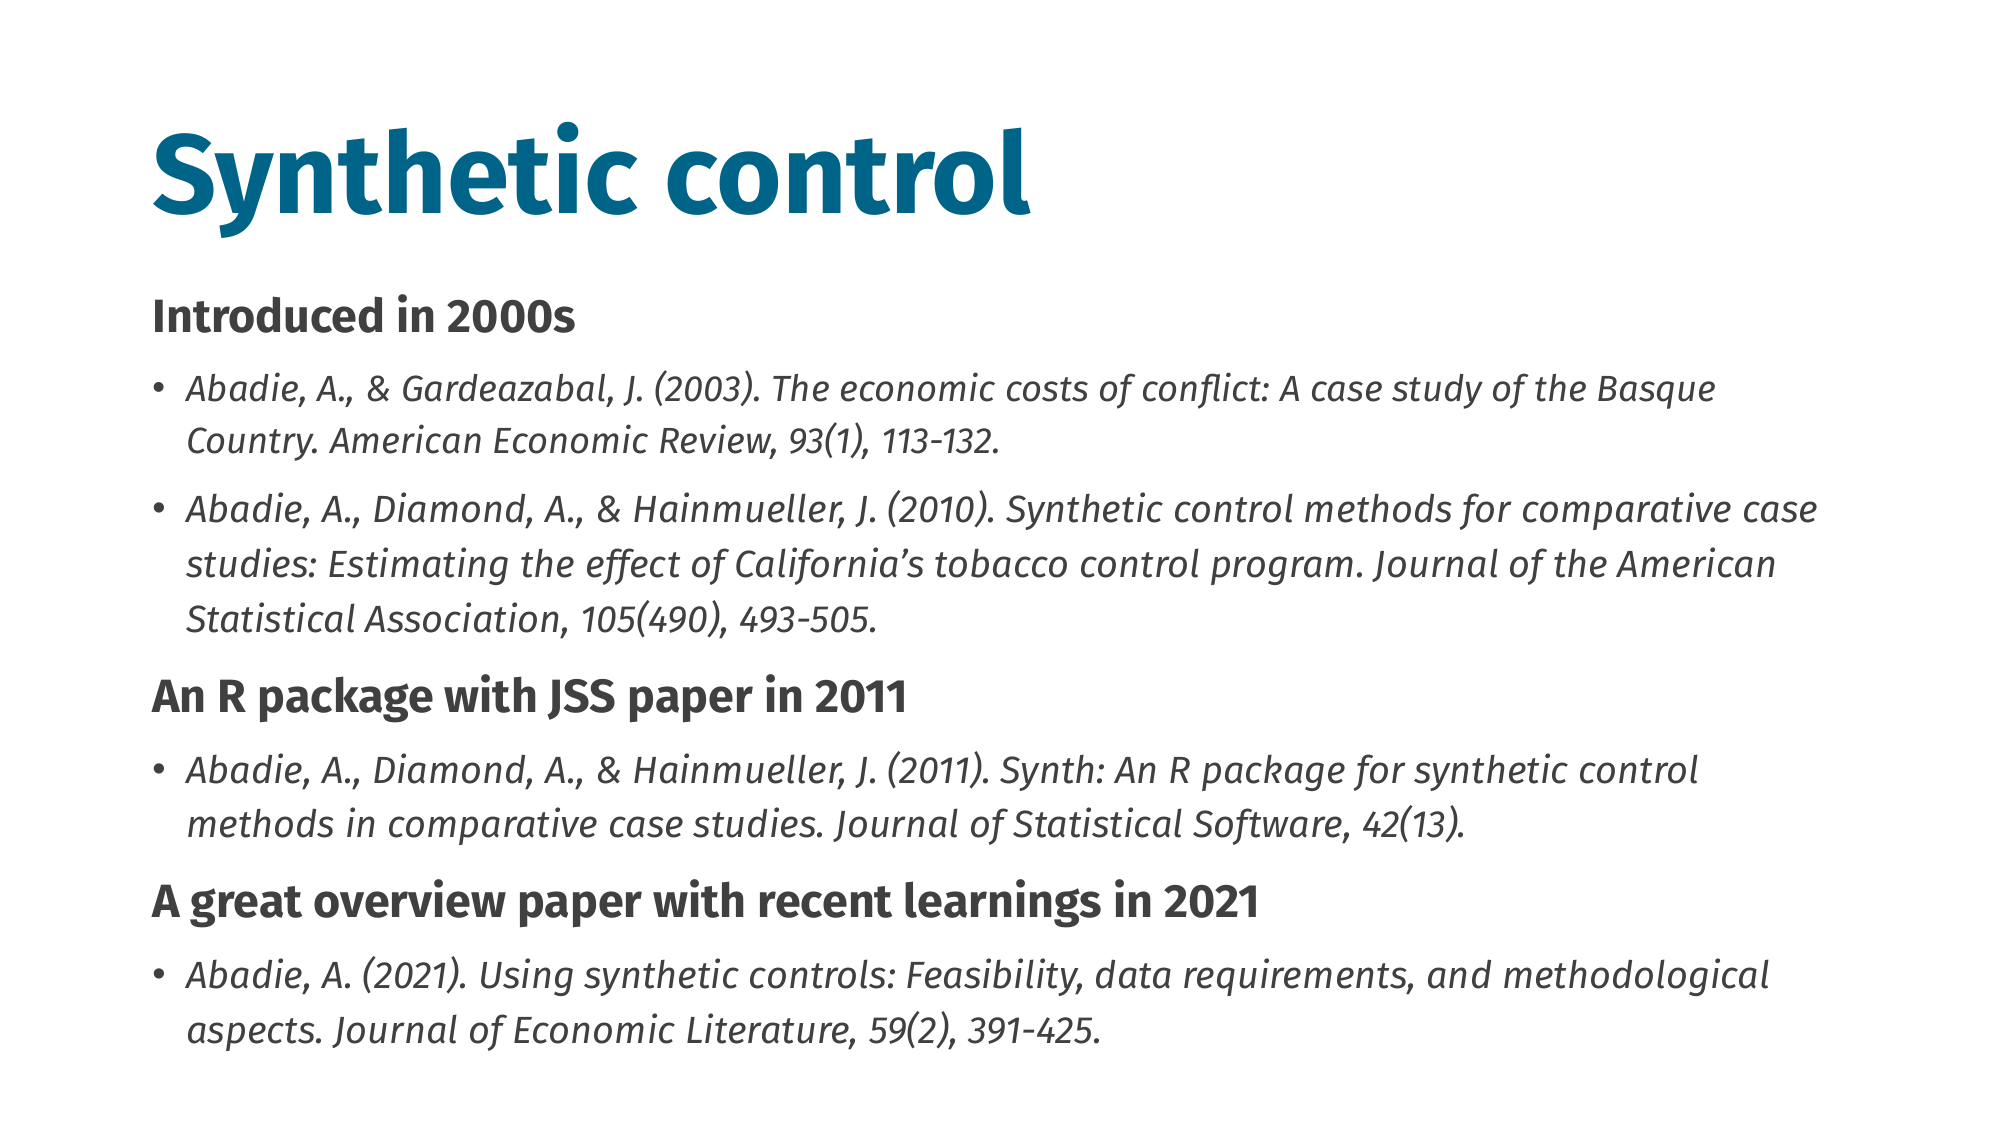

# Synthetic control
Introduced in 2000s
Abadie, A., & Gardeazabal, J. (2003). The economic costs of conflict: A case study of the Basque Country. American Economic Review, 93(1), 113-132.
Abadie, A., Diamond, A., & Hainmueller, J. (2010). Synthetic control methods for comparative case studies: Estimating the effect of California’s tobacco control program. Journal of the American Statistical Association, 105(490), 493-505.
An R package with JSS paper in 2011
Abadie, A., Diamond, A., & Hainmueller, J. (2011). Synth: An R package for synthetic control methods in comparative case studies. Journal of Statistical Software, 42(13).
A great overview paper with recent learnings in 2021
Abadie, A. (2021). Using synthetic controls: Feasibility, data requirements, and methodological aspects. Journal of Economic Literature, 59(2), 391-425.